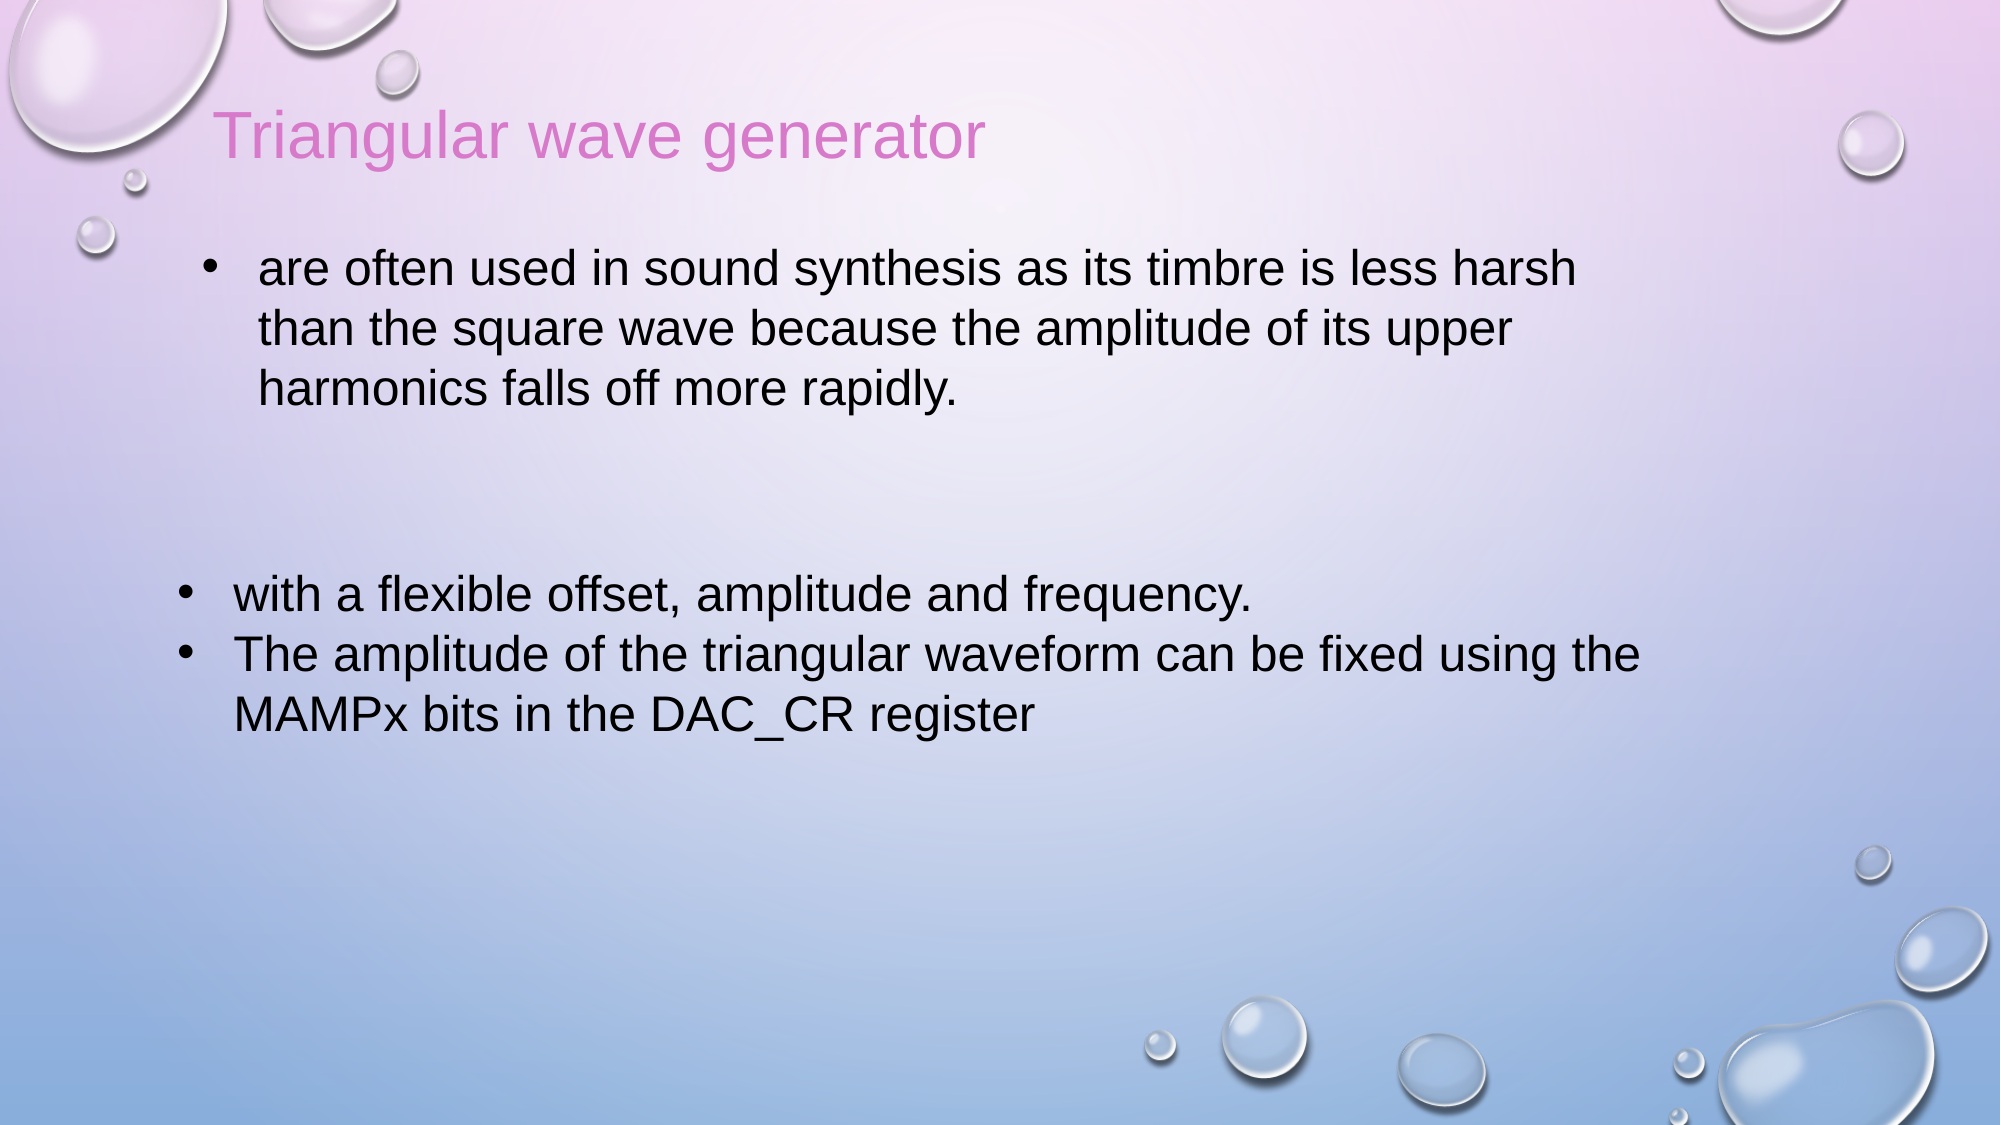

Triangular wave generator
are often used in sound synthesis as its timbre is less harsh than the square wave because the amplitude of its upper harmonics falls off more rapidly.
with a flexible offset, amplitude and frequency.
The amplitude of the triangular waveform can be fixed using the MAMPx bits in the DAC_CR register